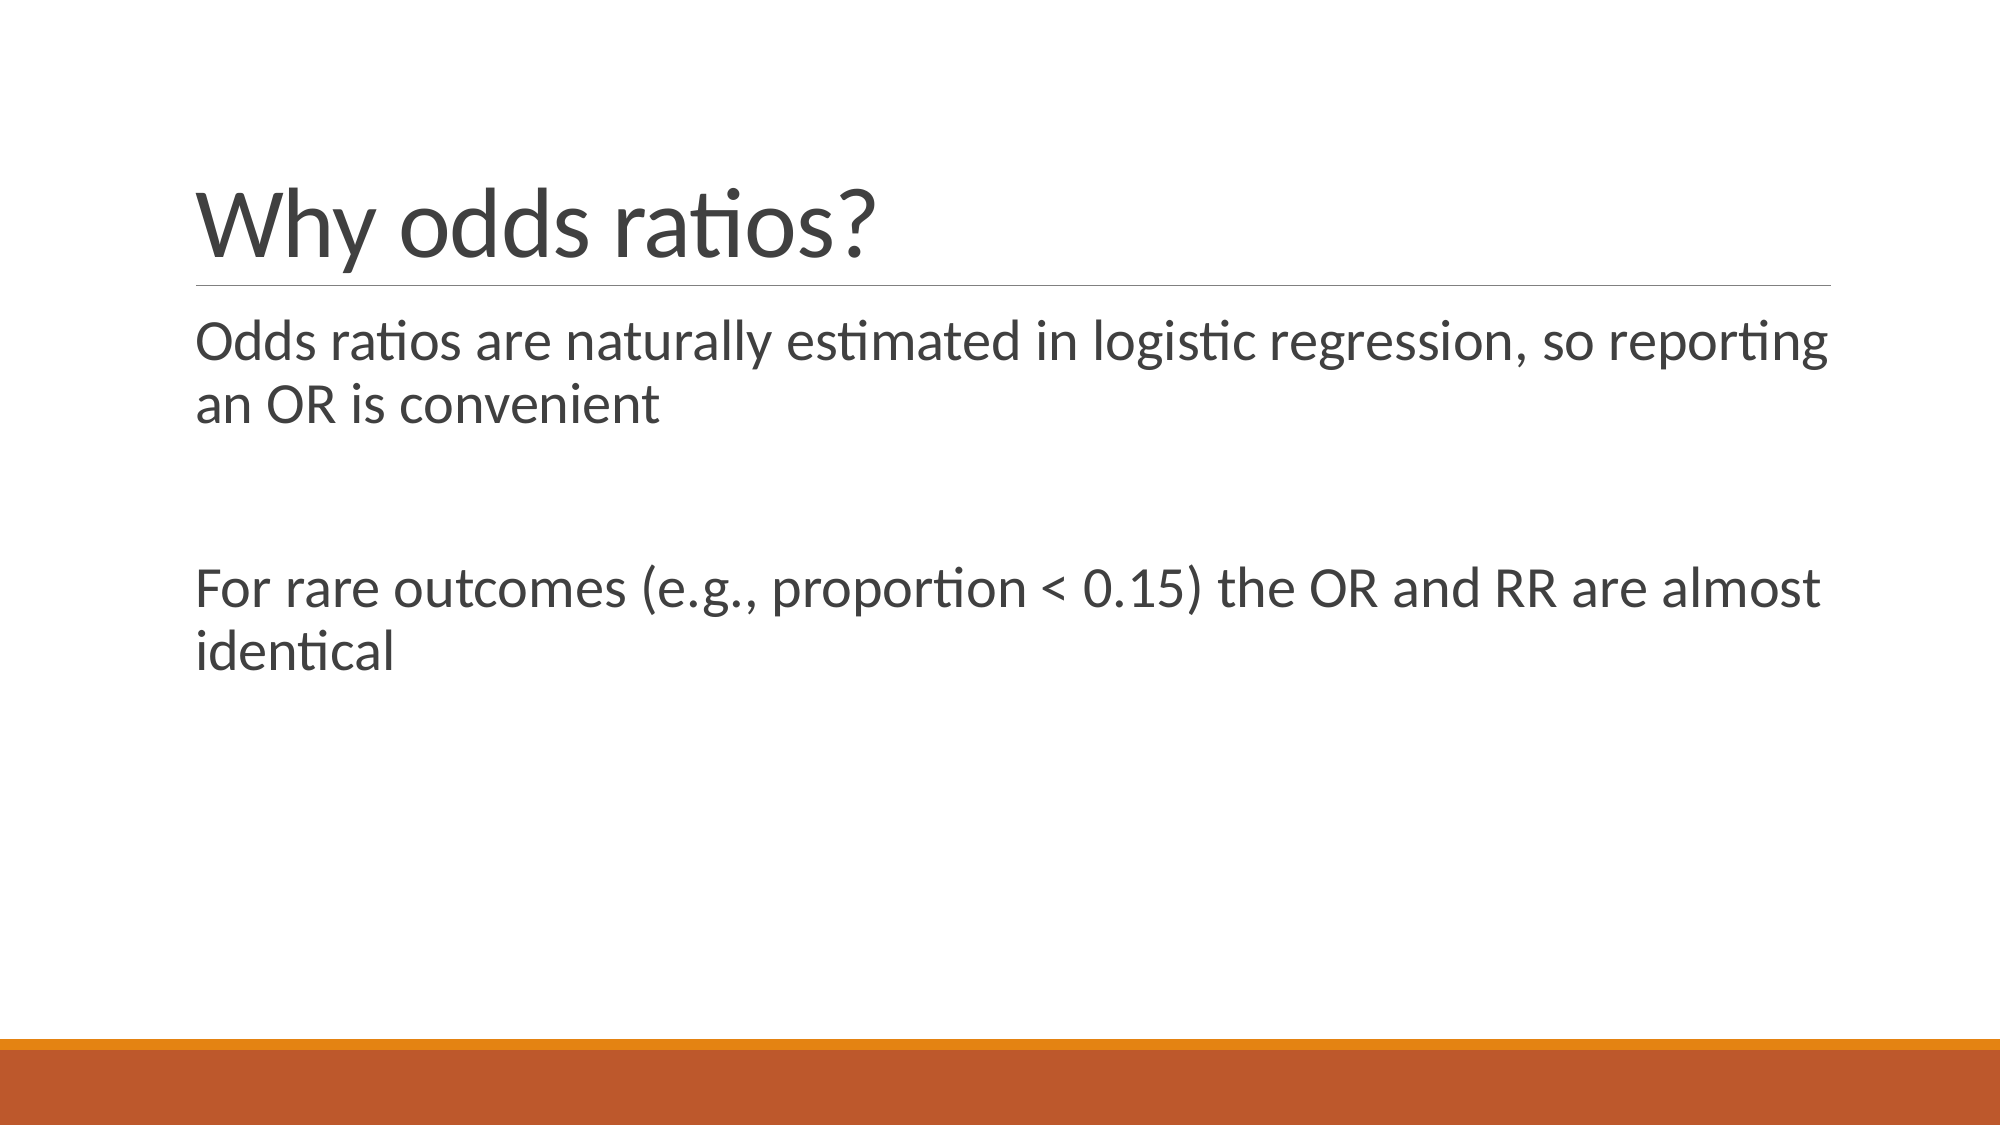

# Why odds ratios?
Odds ratios are naturally estimated in logistic regression, so reporting an OR is convenient

For rare outcomes (e.g., proportion < 0.15) the OR and RR are almost identical